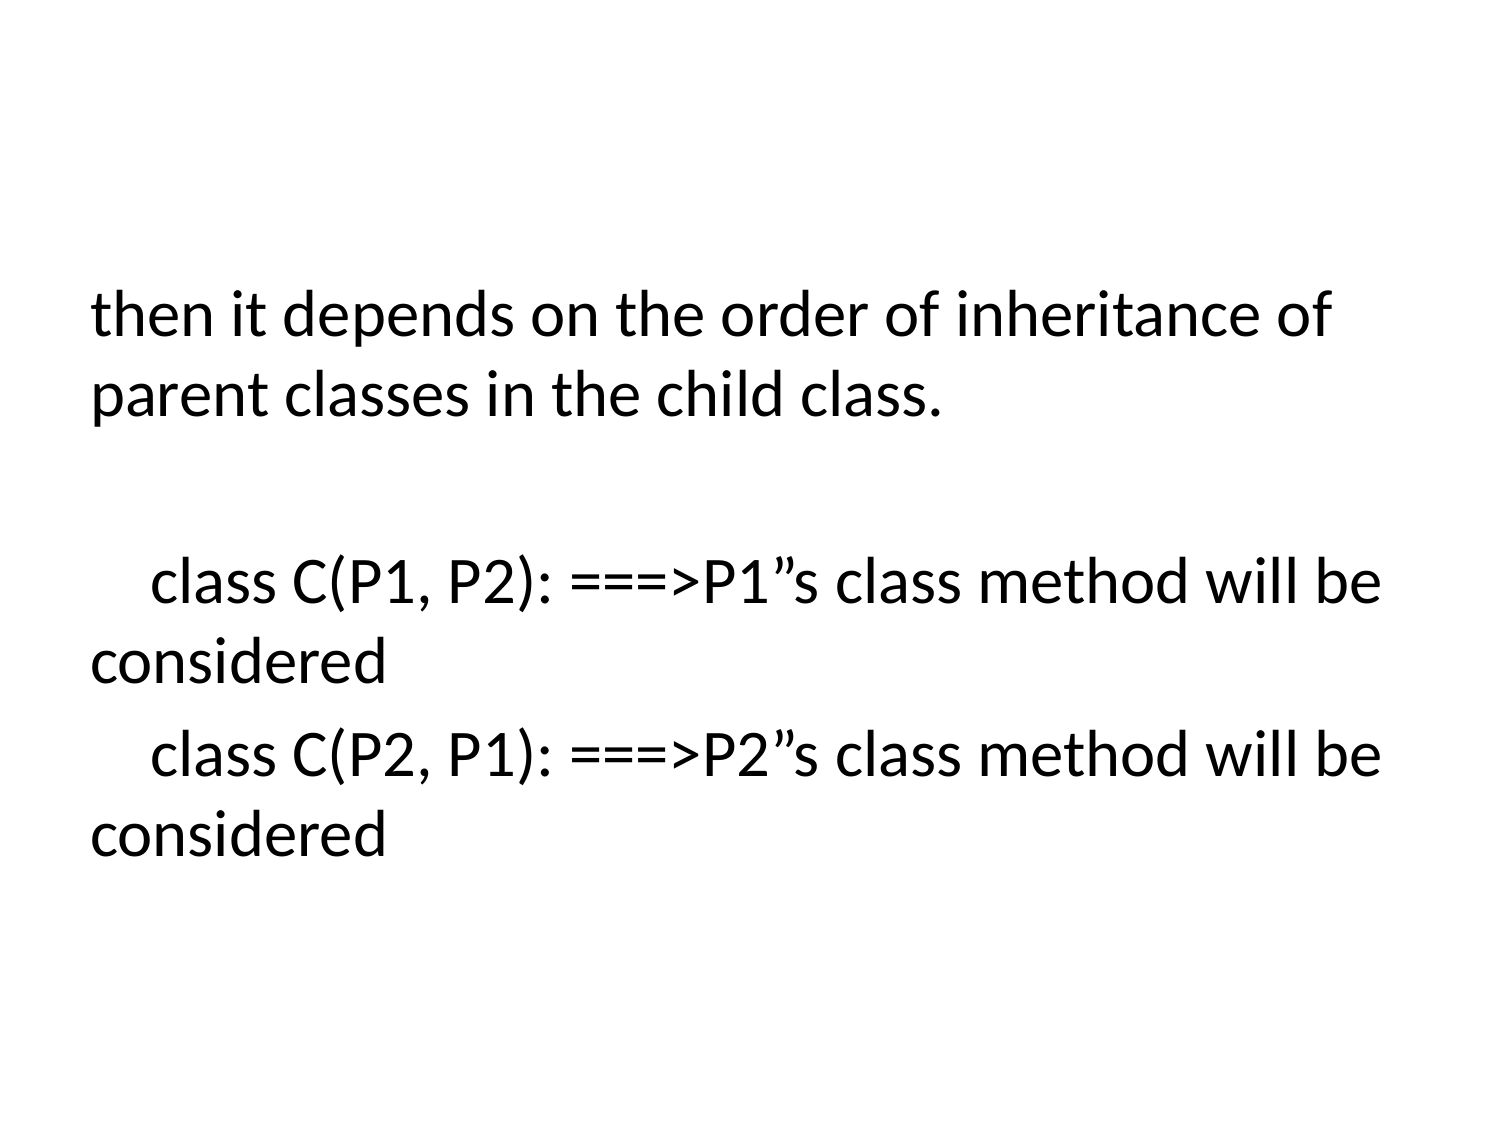

then it depends on the order of inheritance of parent classes in the child class.

    class C(P1, P2): ===>P1”s class method will be considered
    class C(P2, P1): ===>P2”s class method will be considered